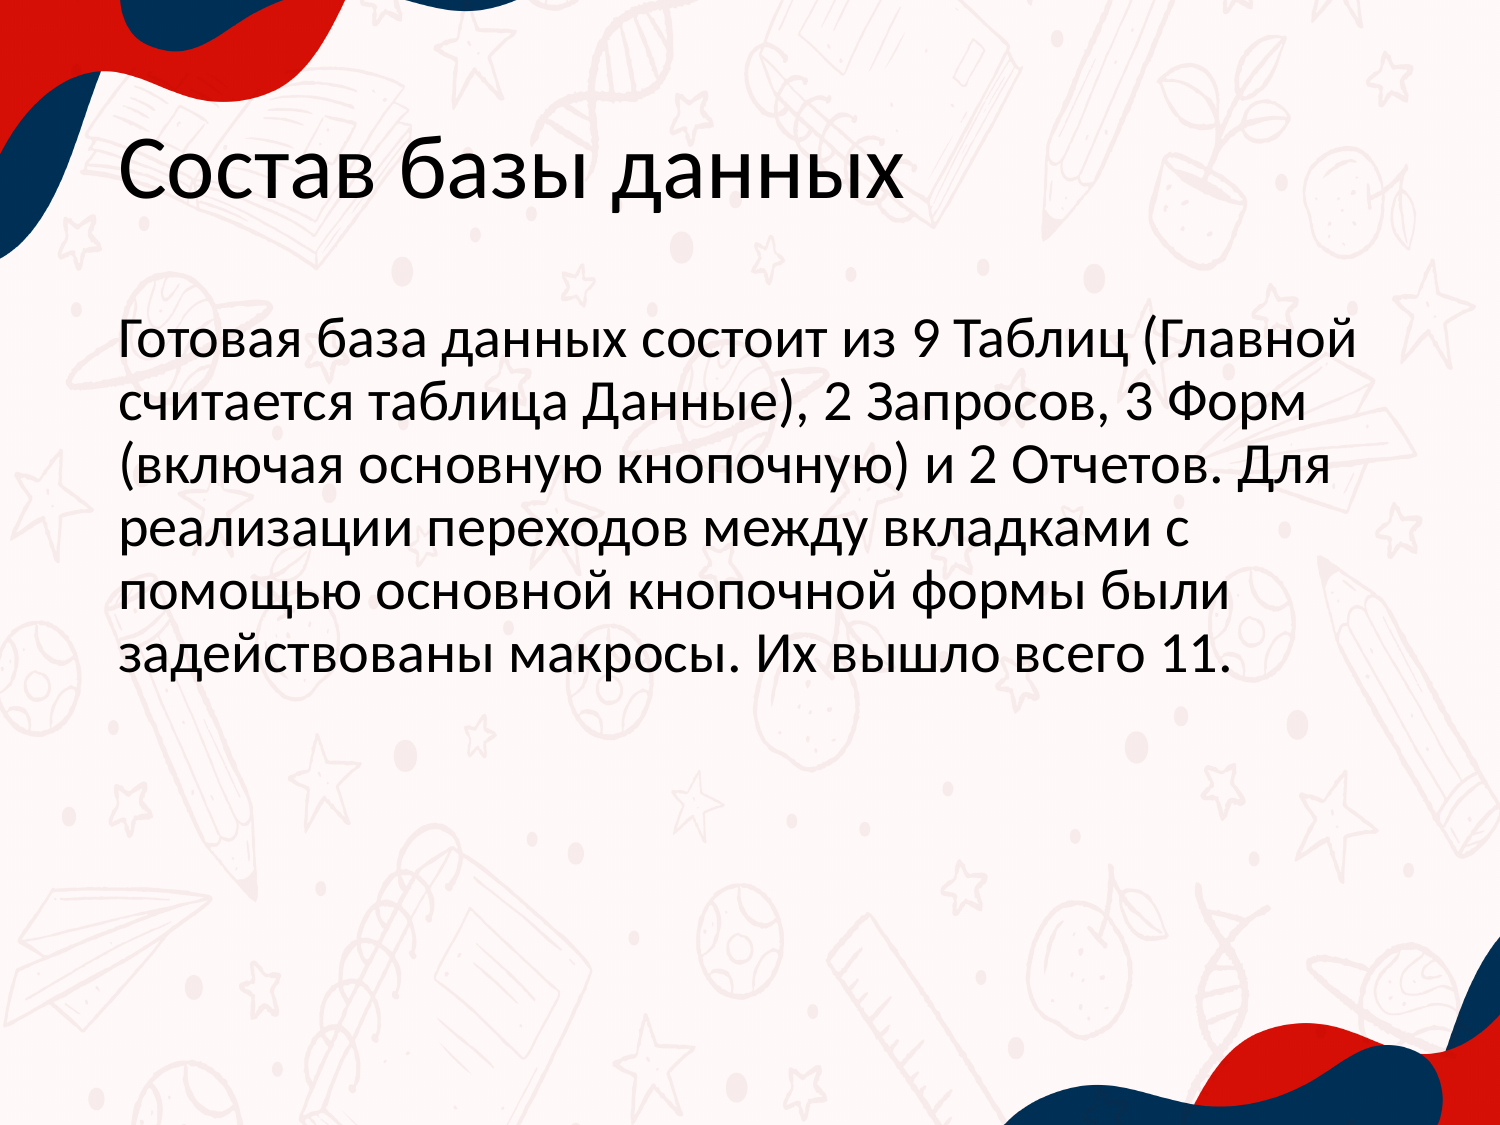

# Состав базы данных
Готовая база данных состоит из 9 Таблиц (Главной считается таблица Данные), 2 Запросов, 3 Форм (включая основную кнопочную) и 2 Отчетов. Для реализации переходов между вкладками с помощью основной кнопочной формы были задействованы макросы. Их вышло всего 11.